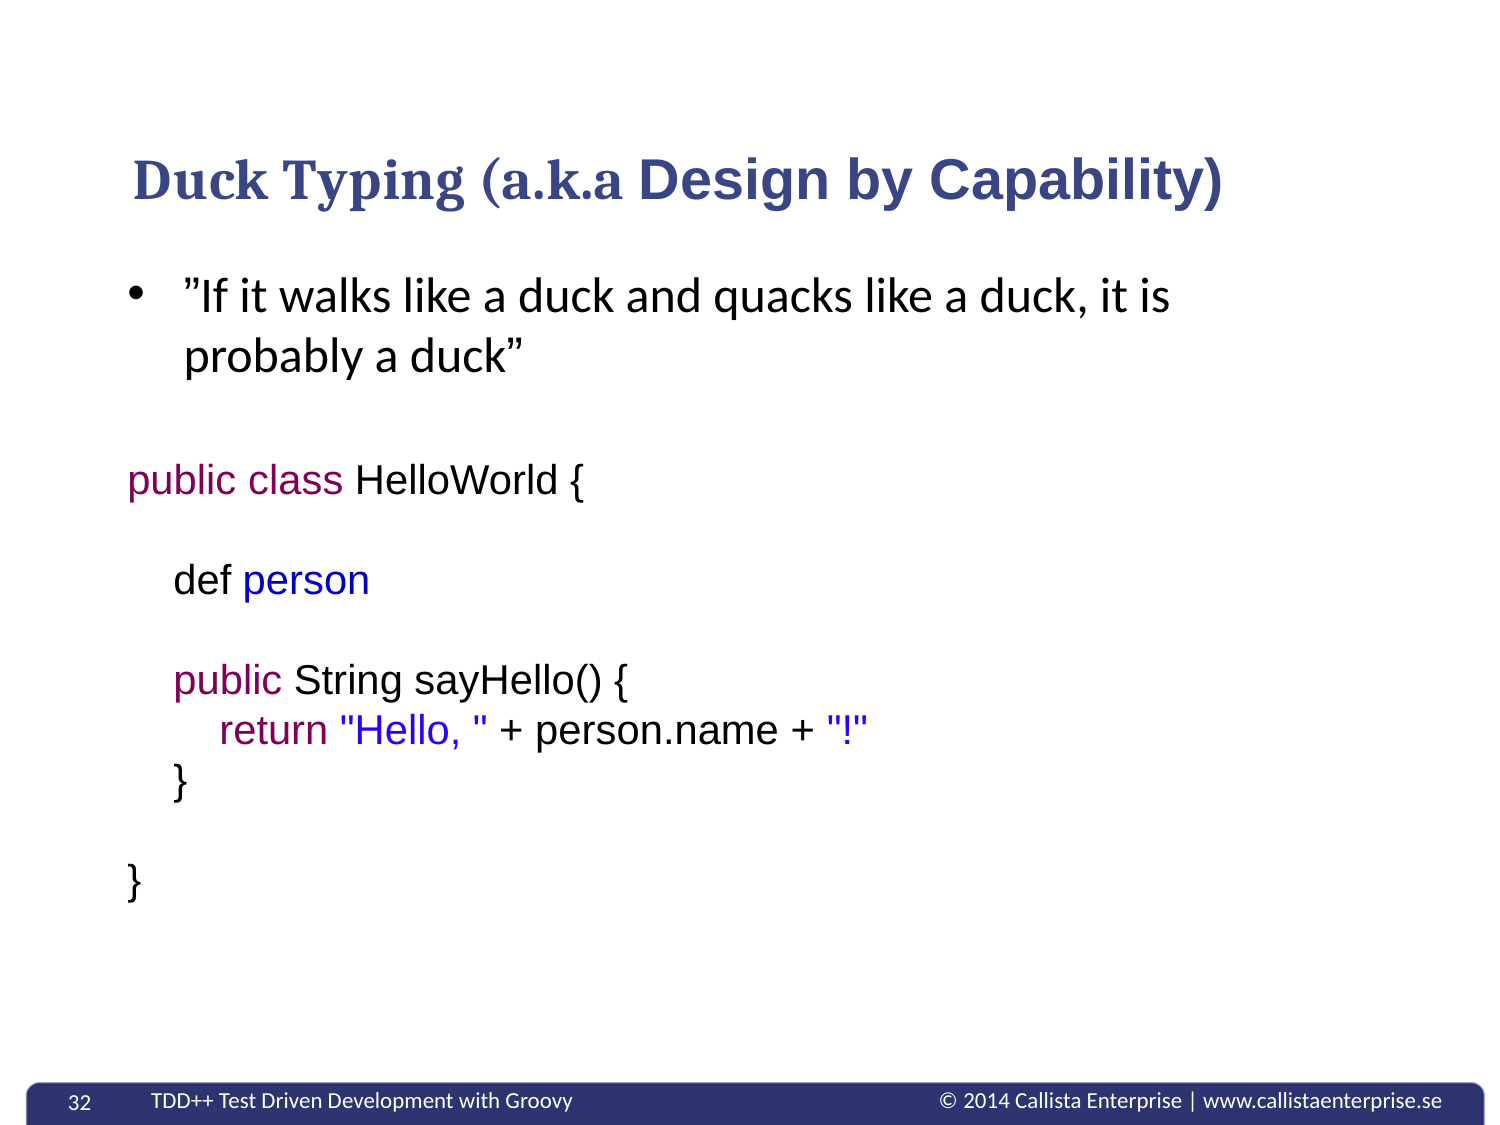

# Duck Typing (a.k.a Design by Capability)
”If it walks like a duck and quacks like a duck, it is probably a duck”

public class HelloWorld {

    def person

    public String sayHello() {
        return "Hello, " + person.name + "!"
    }

}